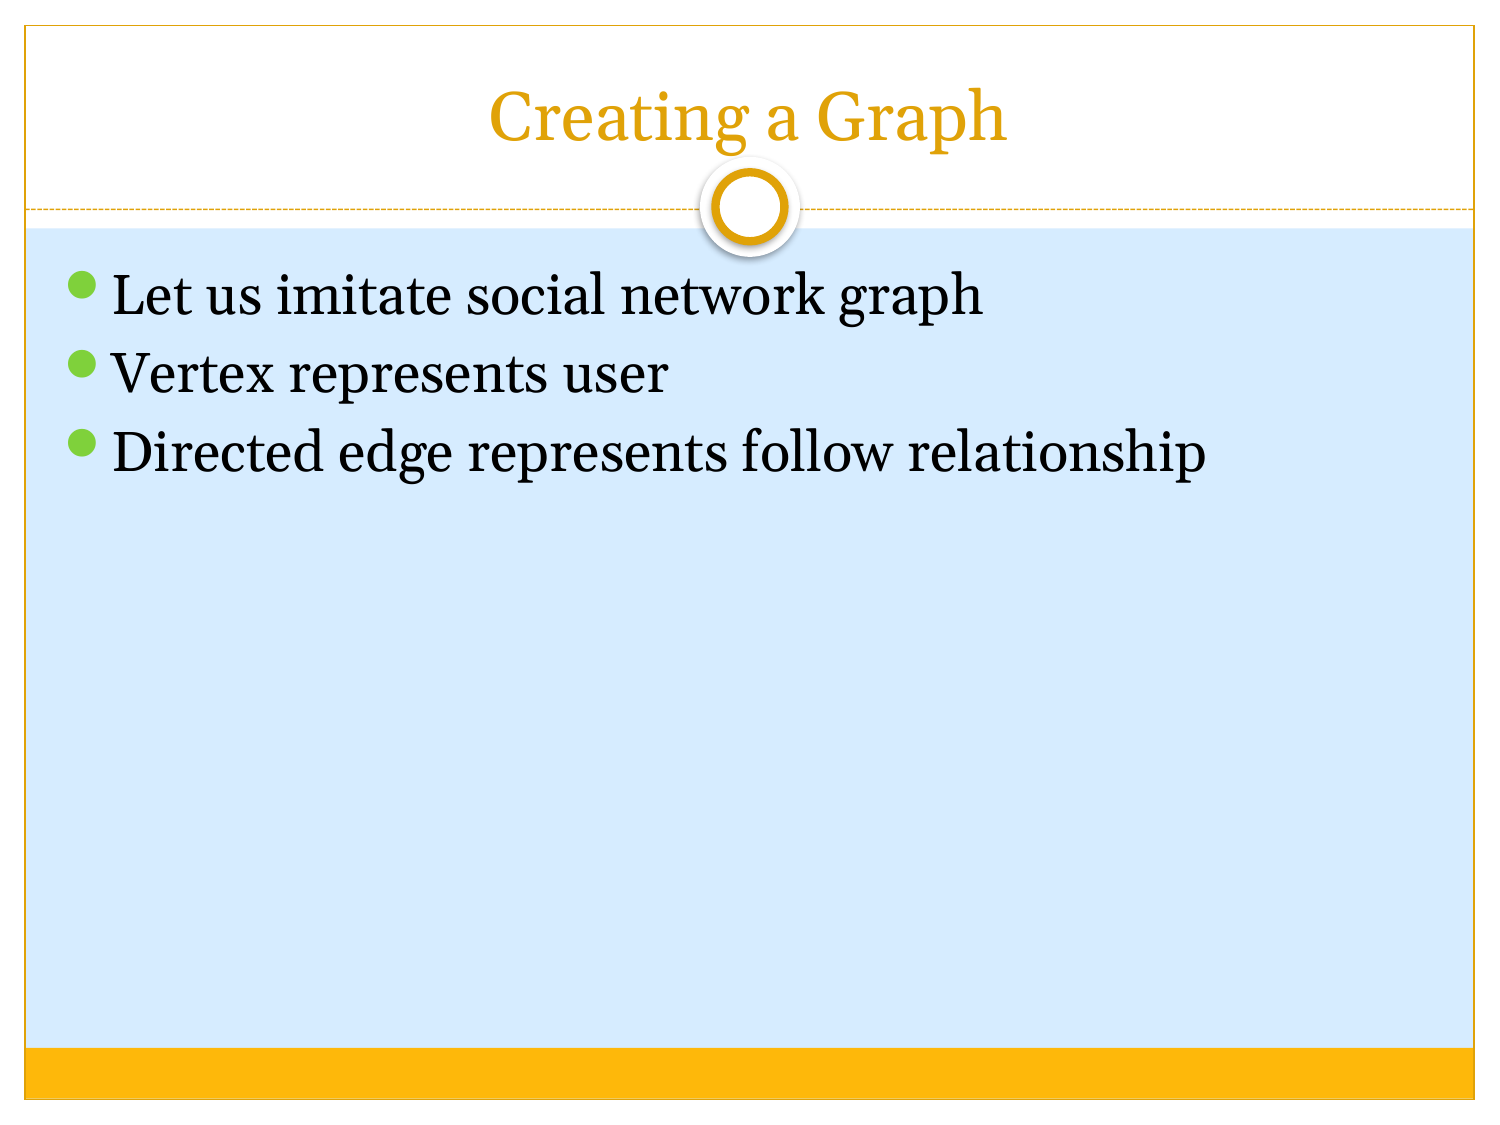

# Creating a Graph
Let us imitate social network graph
Vertex represents user
Directed edge represents follow relationship